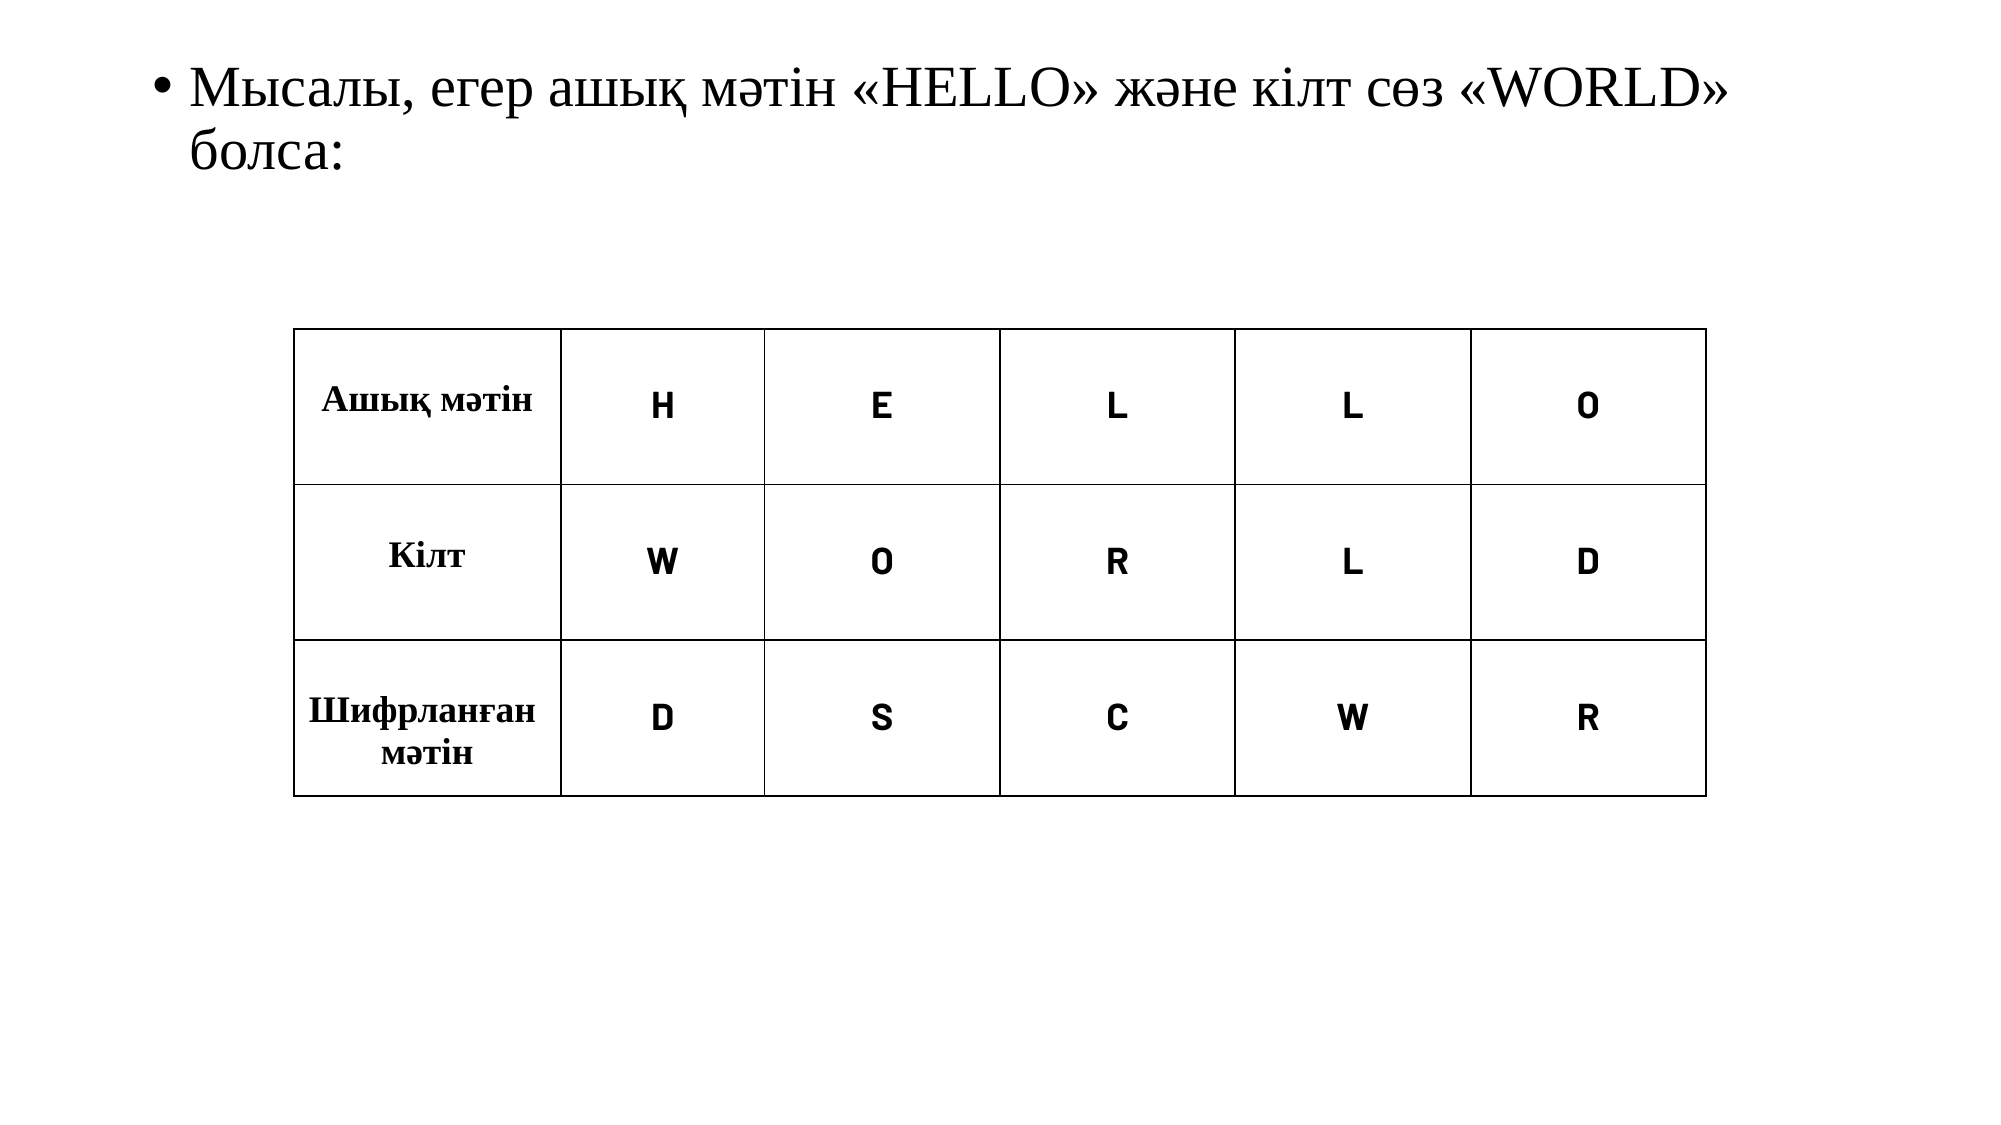

Мысалы, егер ашық мәтін «HELLO» және кілт сөз «WORLD» болса:
| Ашық мәтін | H | E | L | L | O |
| --- | --- | --- | --- | --- | --- |
| Кілт | W | O | R | L | D |
| Шифрланған мәтін | D | S | C | W | R |